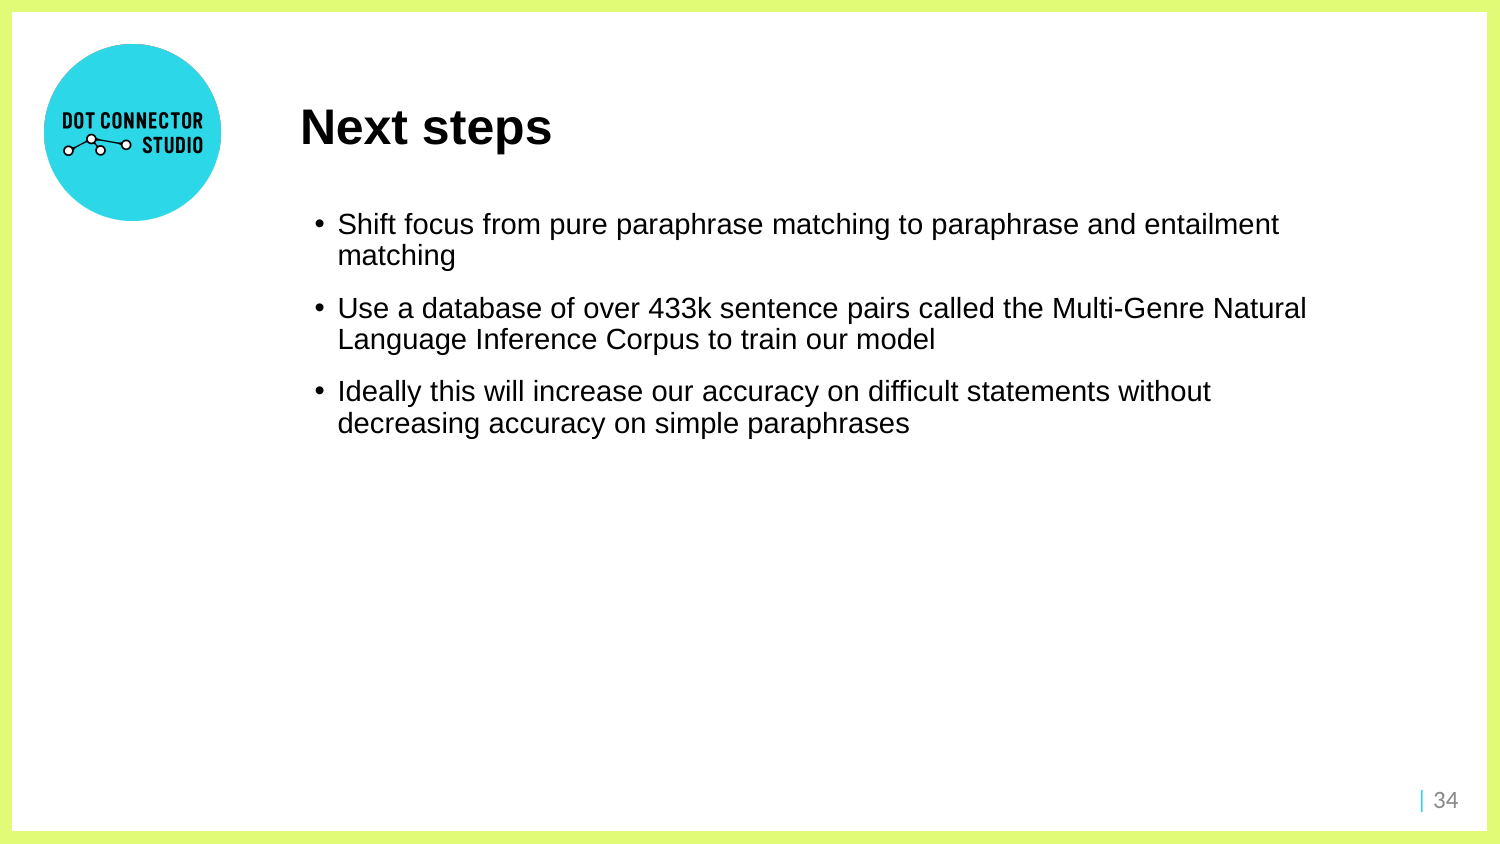

Next steps

Shift focus from pure paraphrase matching to paraphrase and entailment matching
Use a database of over 433k sentence pairs called the Multi-Genre Natural Language Inference Corpus to train our model
Ideally this will increase our accuracy on difficult statements without decreasing accuracy on simple paraphrases
 | 34